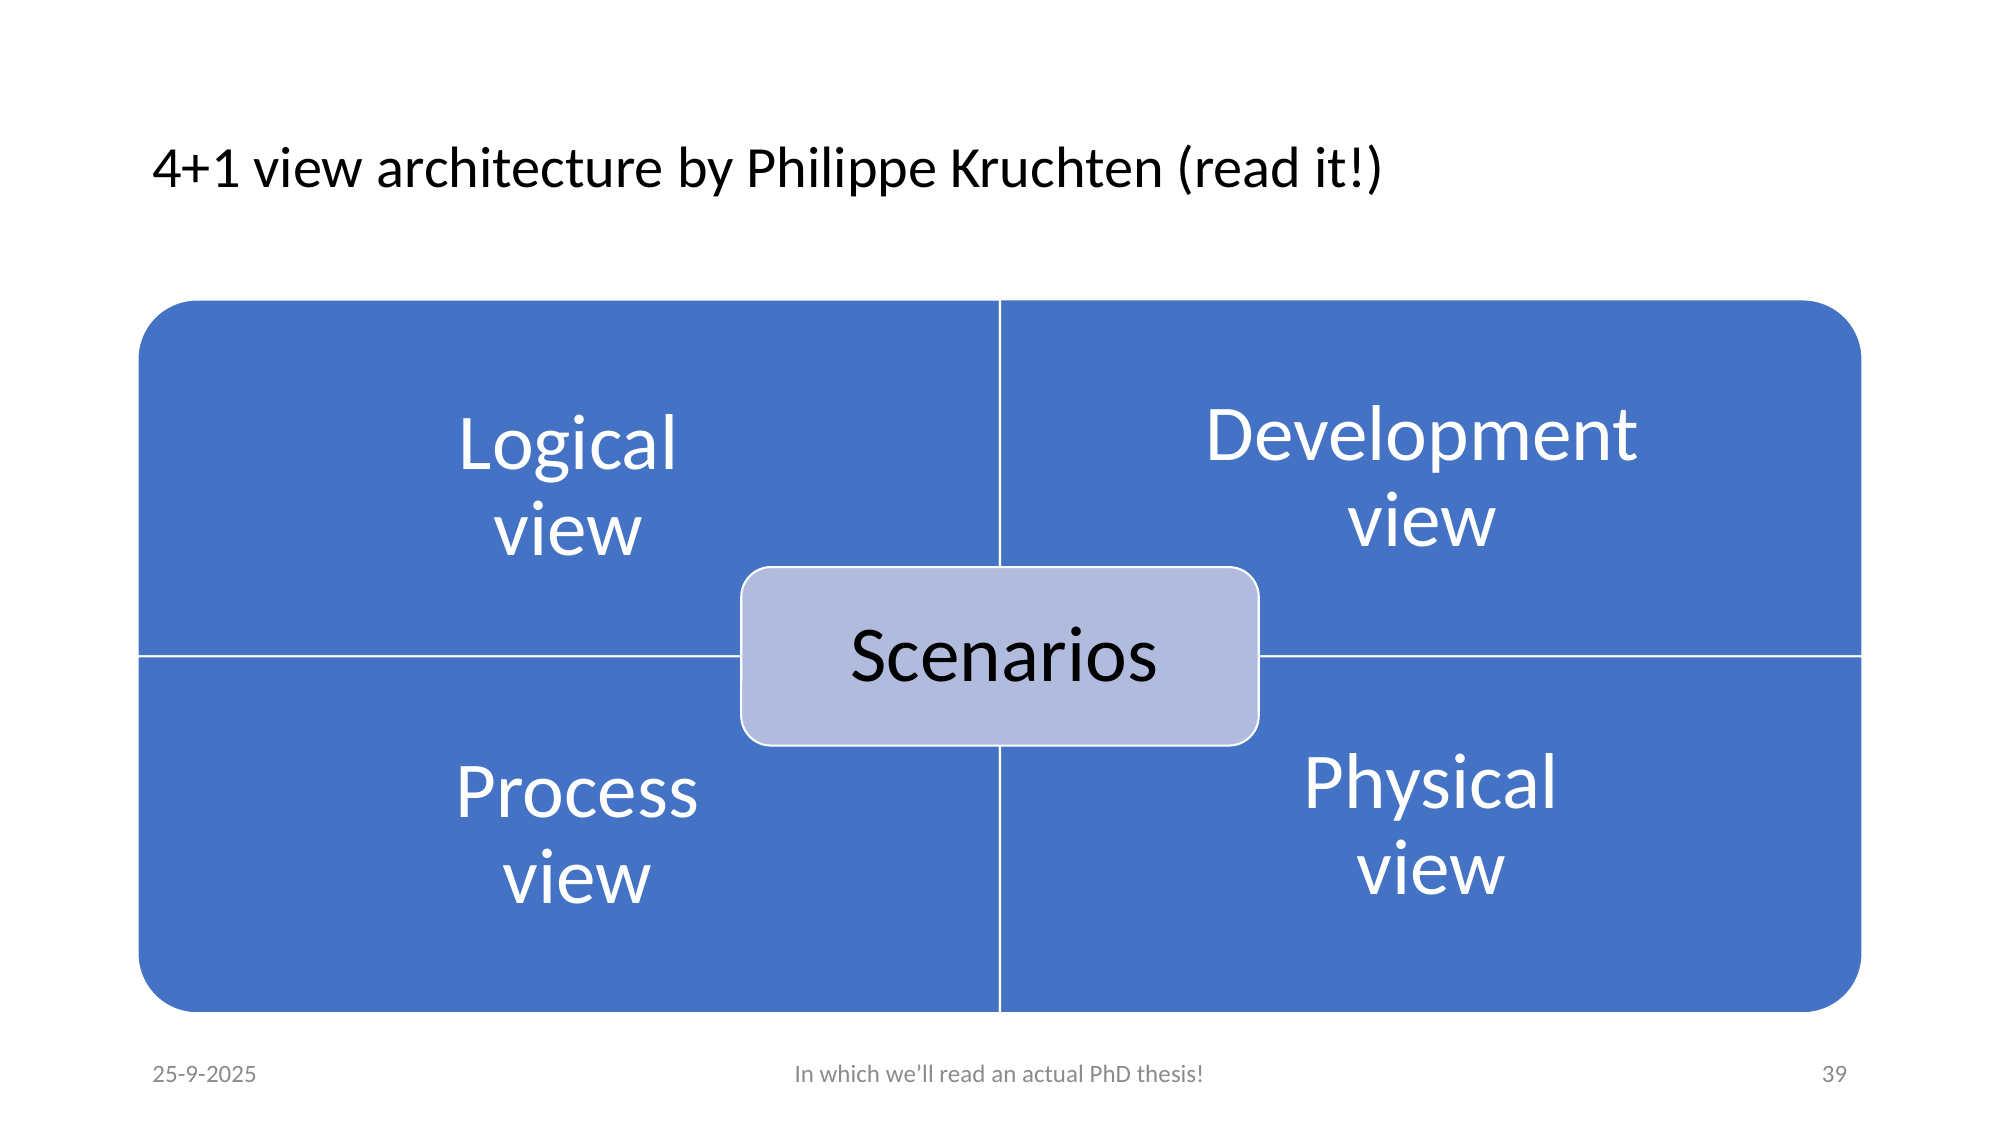

# 4+1 view architecture by Philippe Kruchten (read it!)
Logical
view
Development
view
Process
view
Physical
view
Scenarios
25-9-2025
In which we’ll read an actual PhD thesis!
39